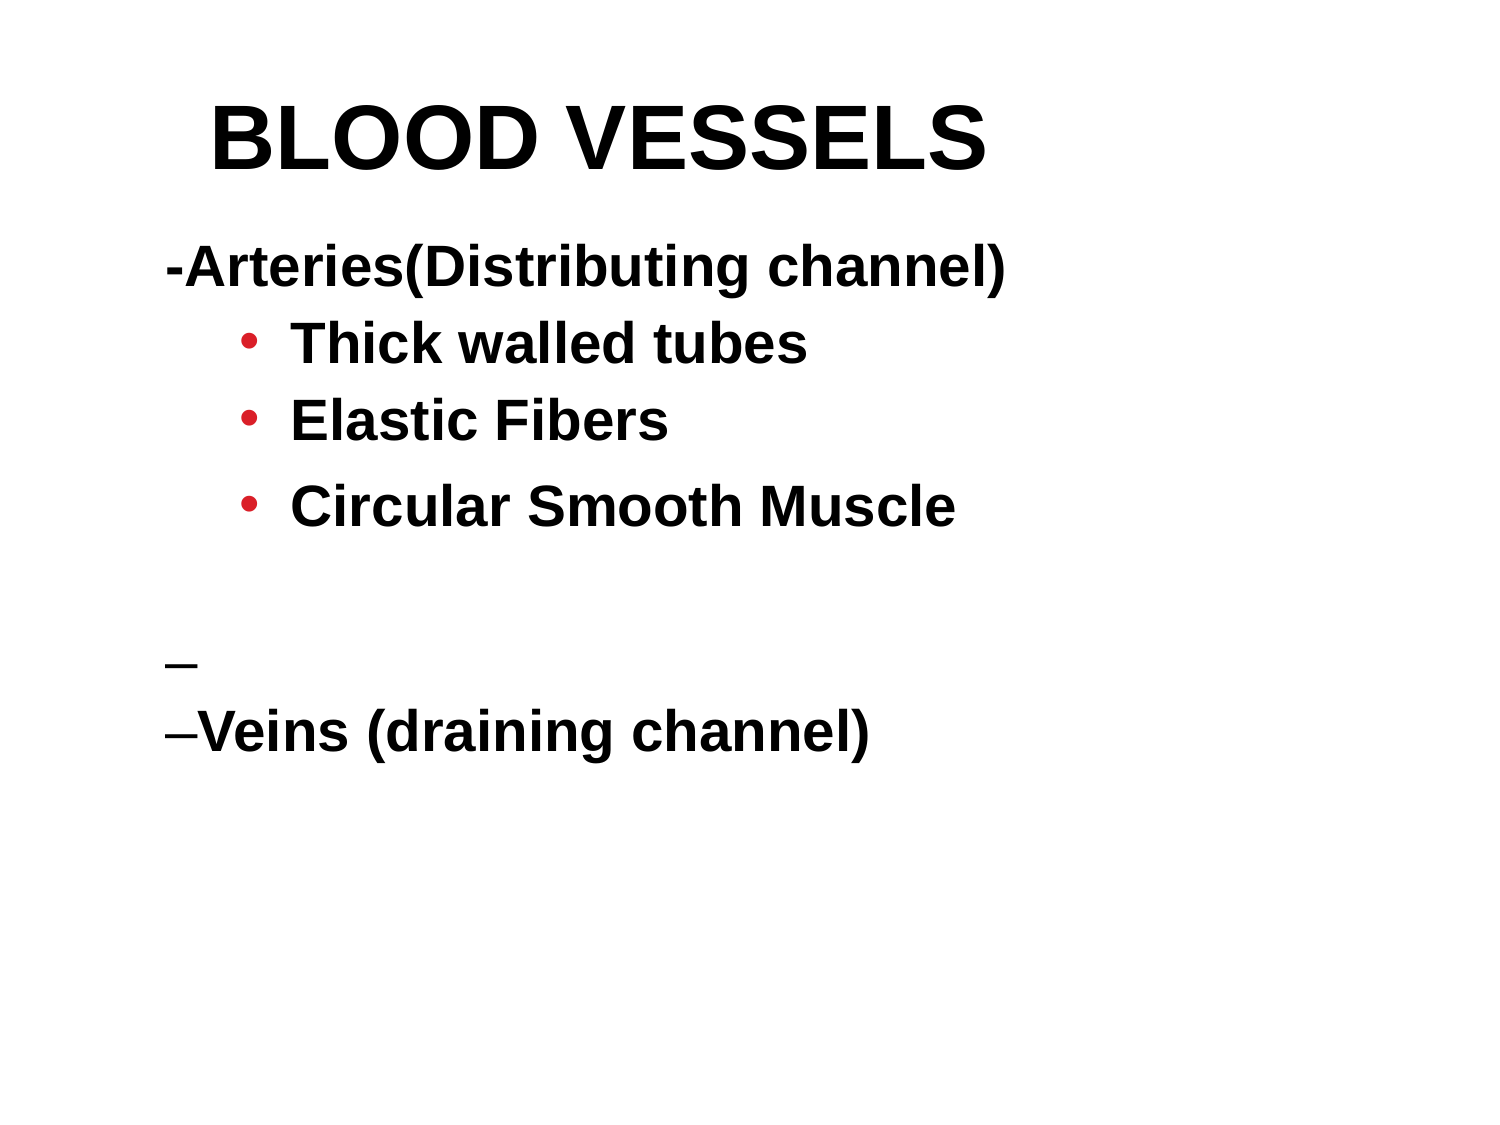

# BLOOD VESSELS
-Arteries(Distributing channel)
Thick walled tubes
Elastic Fibers
Circular Smooth Muscle

–
–Veins (draining channel)